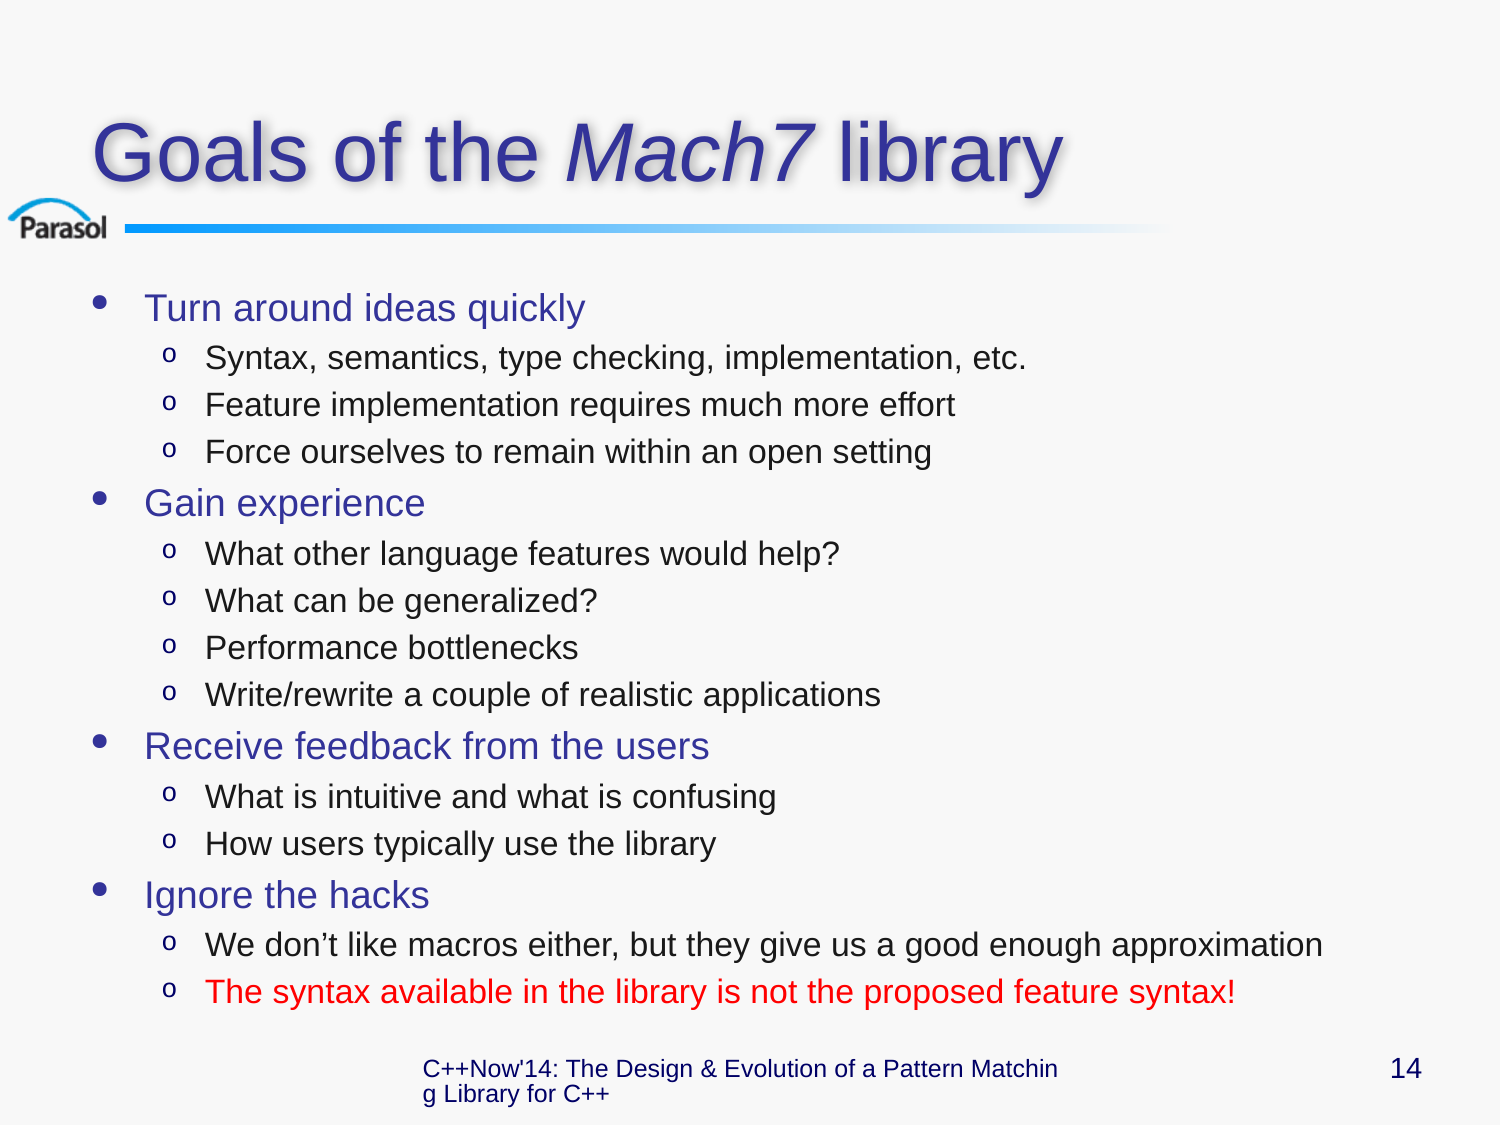

# Goals of the Mach7 library
Turn around ideas quickly
Syntax, semantics, type checking, implementation, etc.
Feature implementation requires much more effort
Force ourselves to remain within an open setting
Gain experience
What other language features would help?
What can be generalized?
Performance bottlenecks
Write/rewrite a couple of realistic applications
Receive feedback from the users
What is intuitive and what is confusing
How users typically use the library
Ignore the hacks
We don’t like macros either, but they give us a good enough approximation
The syntax available in the library is not the proposed feature syntax!
C++Now'14: The Design & Evolution of a Pattern Matching Library for C++
14